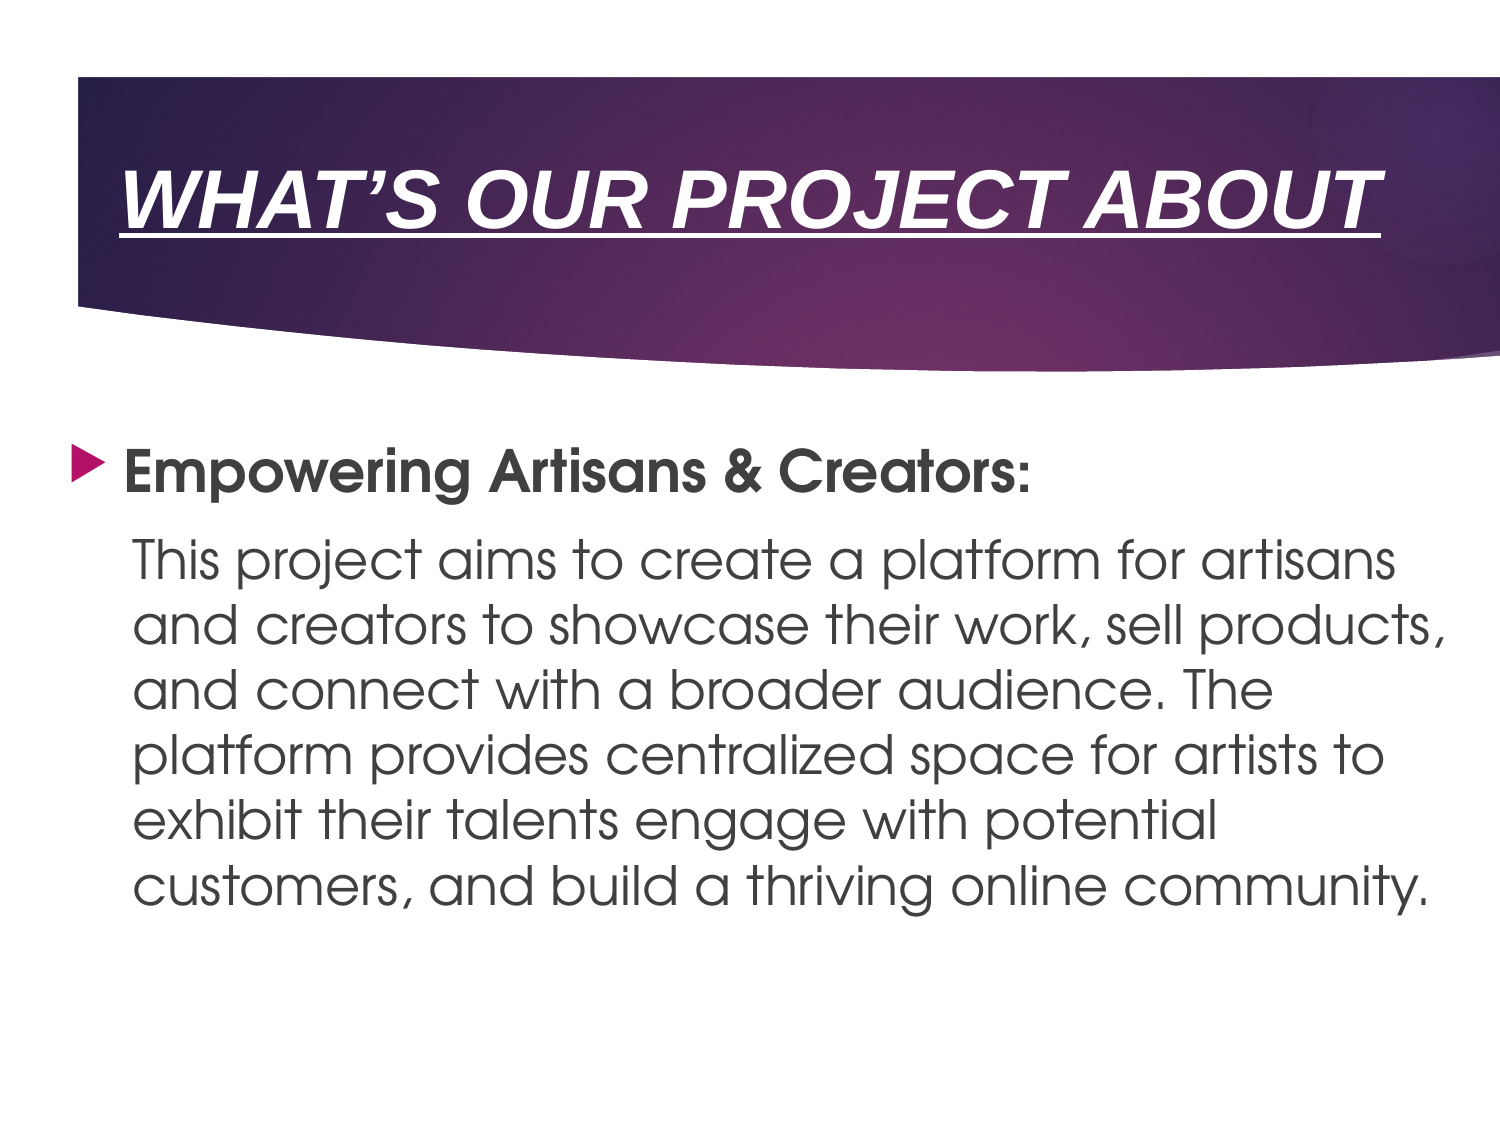

# WHAT’S OUR PROJECT ABOUT
Empowering Artisans & Creators:
This project aims to create a platform for artisans and creators to showcase their work, sell products, and connect with a broader audience. The platform provides centralized space for artists to exhibit their talents engage with potential customers, and build a thriving online community.